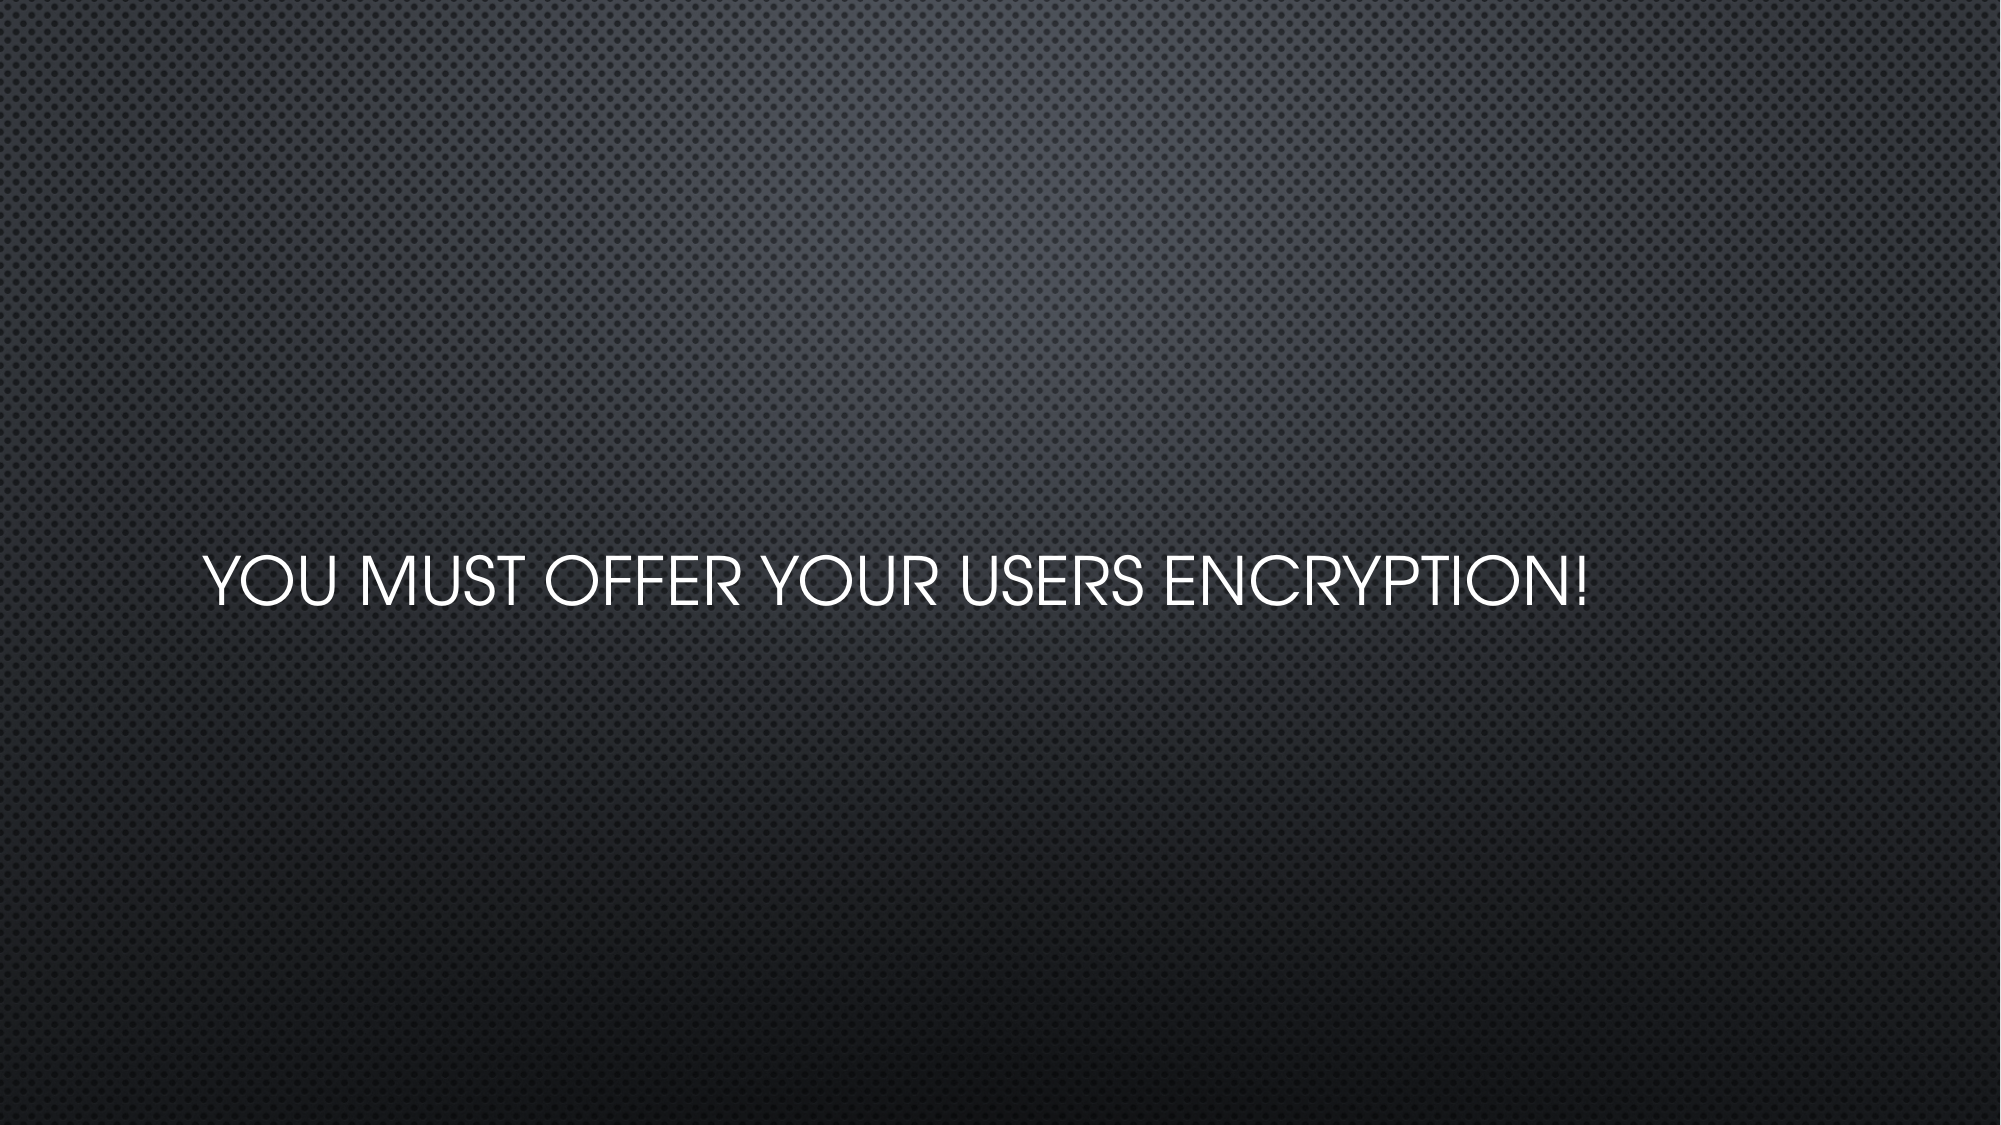

# You must offer your users encryption!